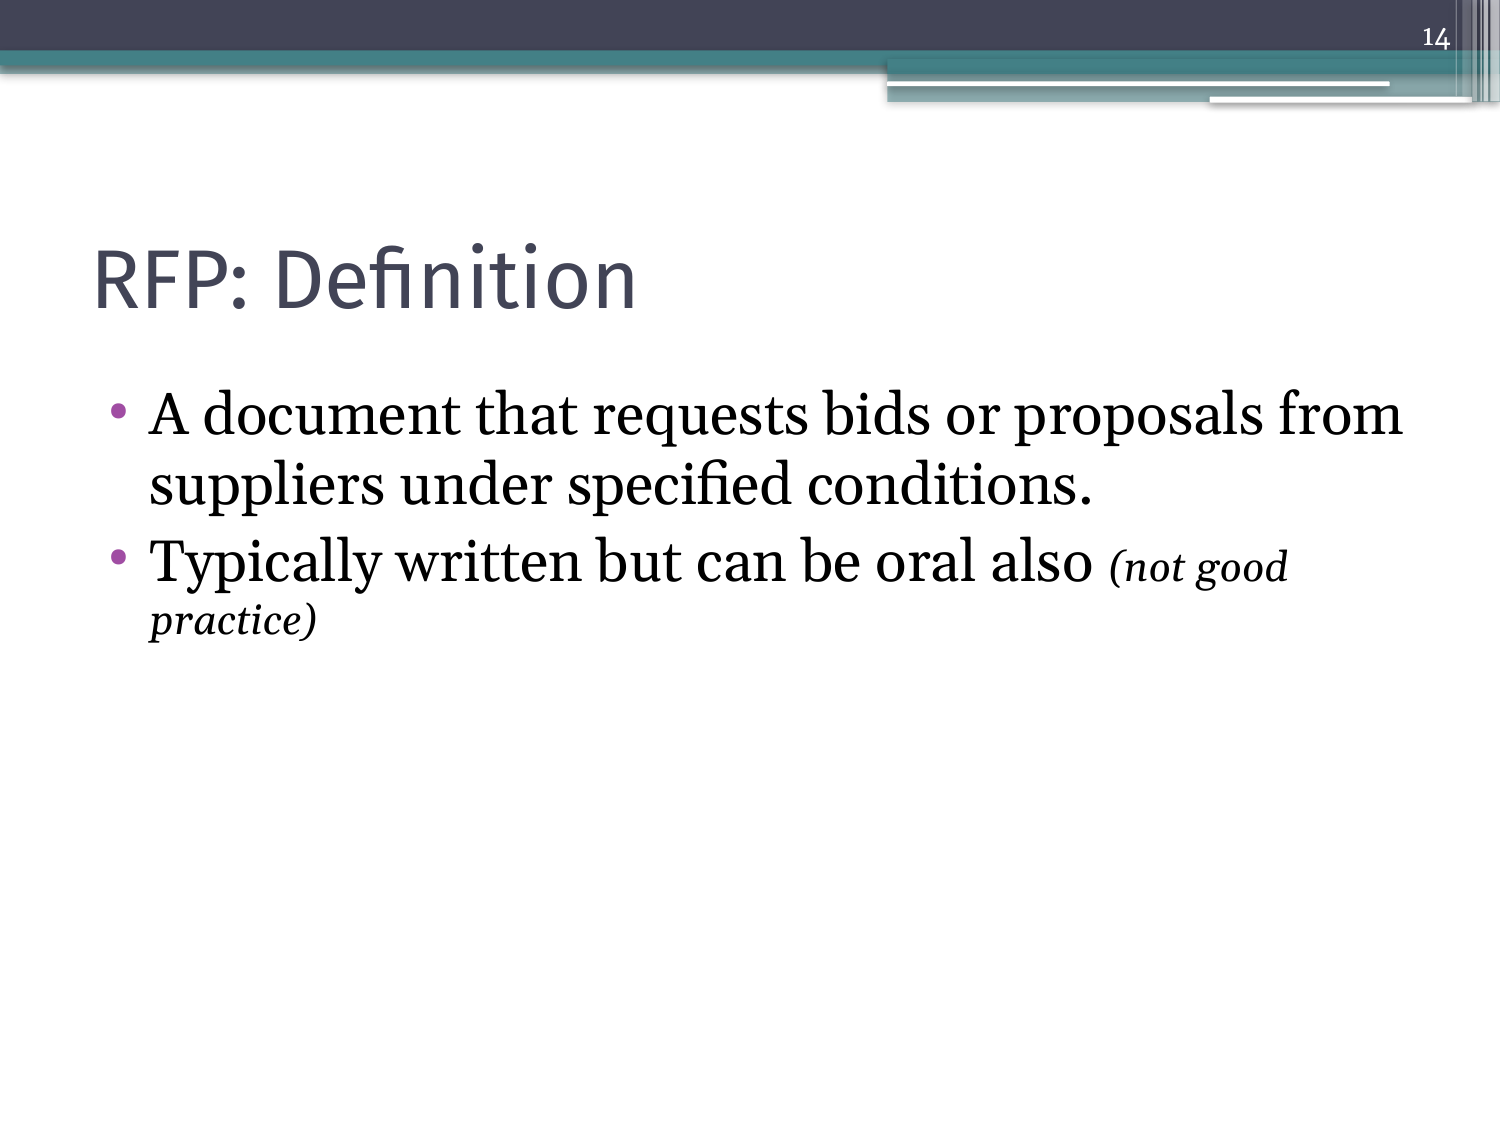

14
# RFP: Definition
A document that requests bids or proposals from suppliers under specified conditions.
Typically written but can be oral also (not good practice)